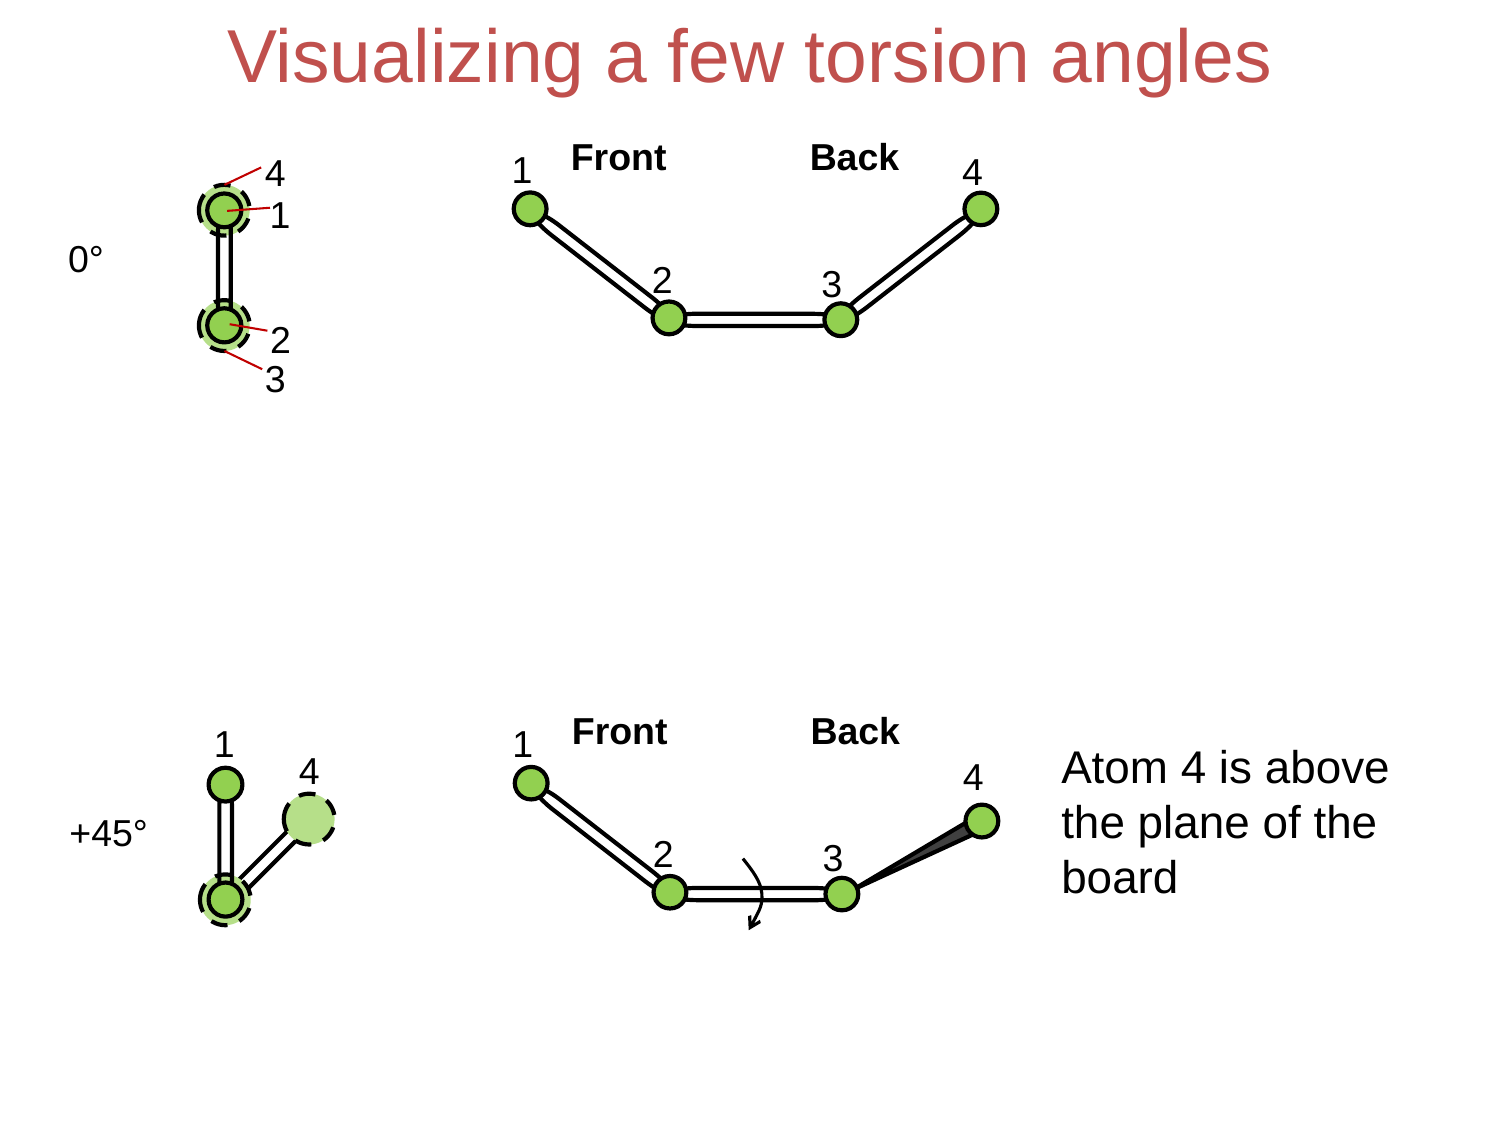

Visualizing a few torsion angles
Front
Back
1
4

2
3
4
1

2
3
0°
Front
Back
1
4

2
3

1
4

+45°

Atom 4 is above the plane of the board